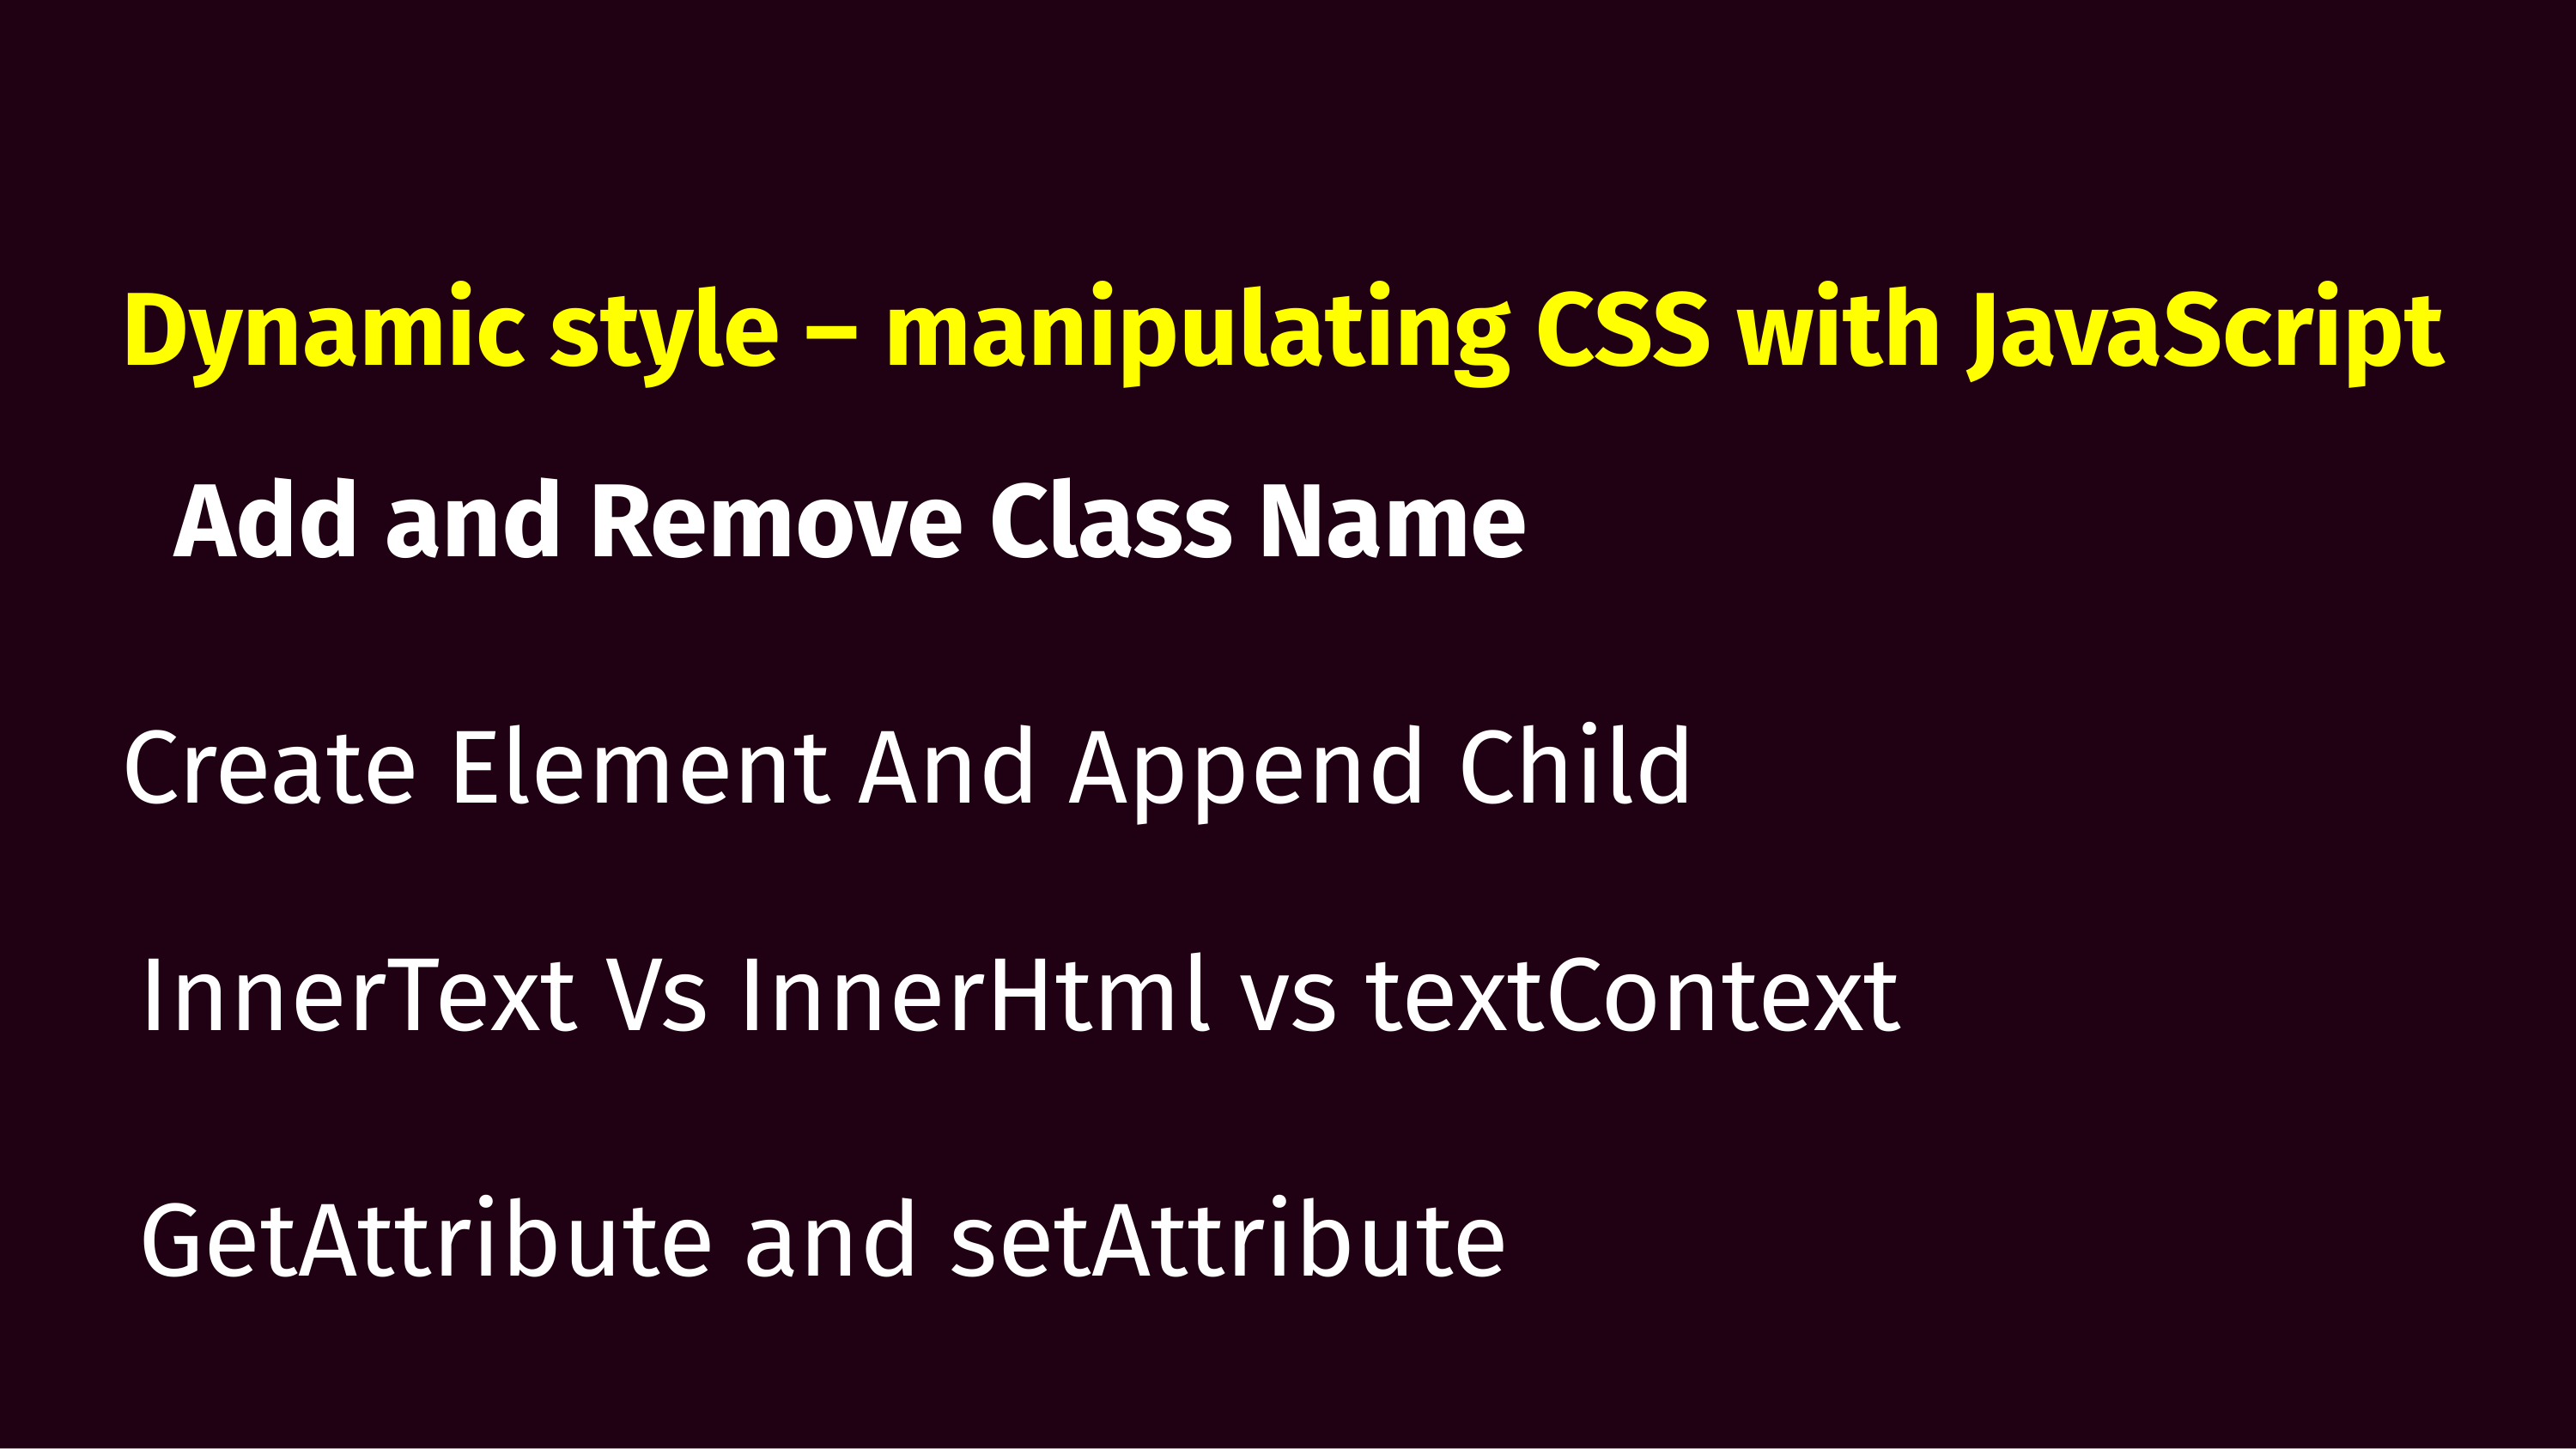

# Dynamic style – manipulating CSS with JavaScript

Add and Remove Class Name

Create Element And Append Child
InnerText Vs InnerHtml vs textContext
GetAttribute and setAttribute